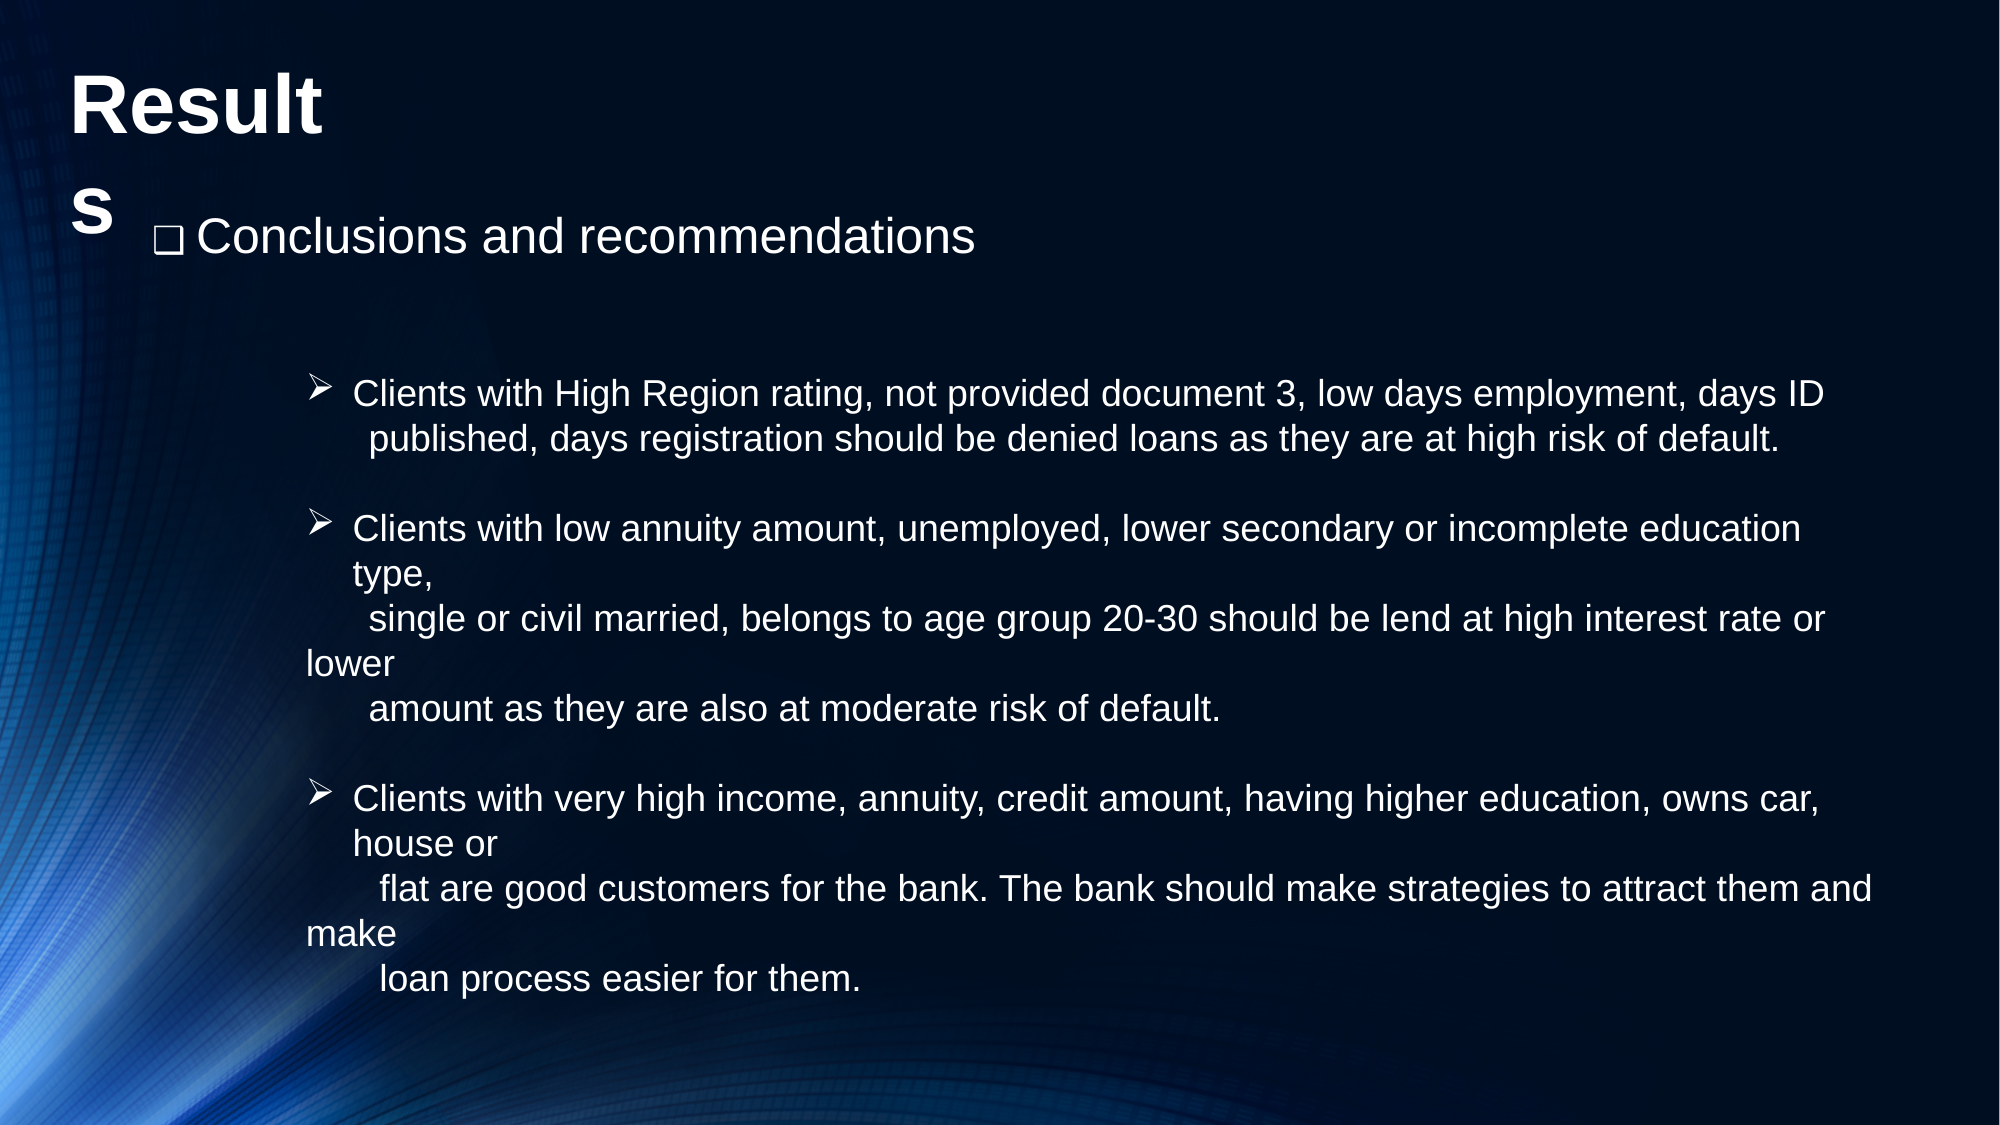

Results
❑ Conclusions and recommendations
Clients with High Region rating, not provided document 3, low days employment, days ID
      published, days registration should be denied loans as they are at high risk of default.

Clients with low annuity amount, unemployed, lower secondary or incomplete education type,
      single or civil married, belongs to age group 20-30 should be lend at high interest rate or lower
      amount as they are also at moderate risk of default.

Clients with very high income, annuity, credit amount, having higher education, owns car, house or
       flat are good customers for the bank. The bank should make strategies to attract them and make
       loan process easier for them.